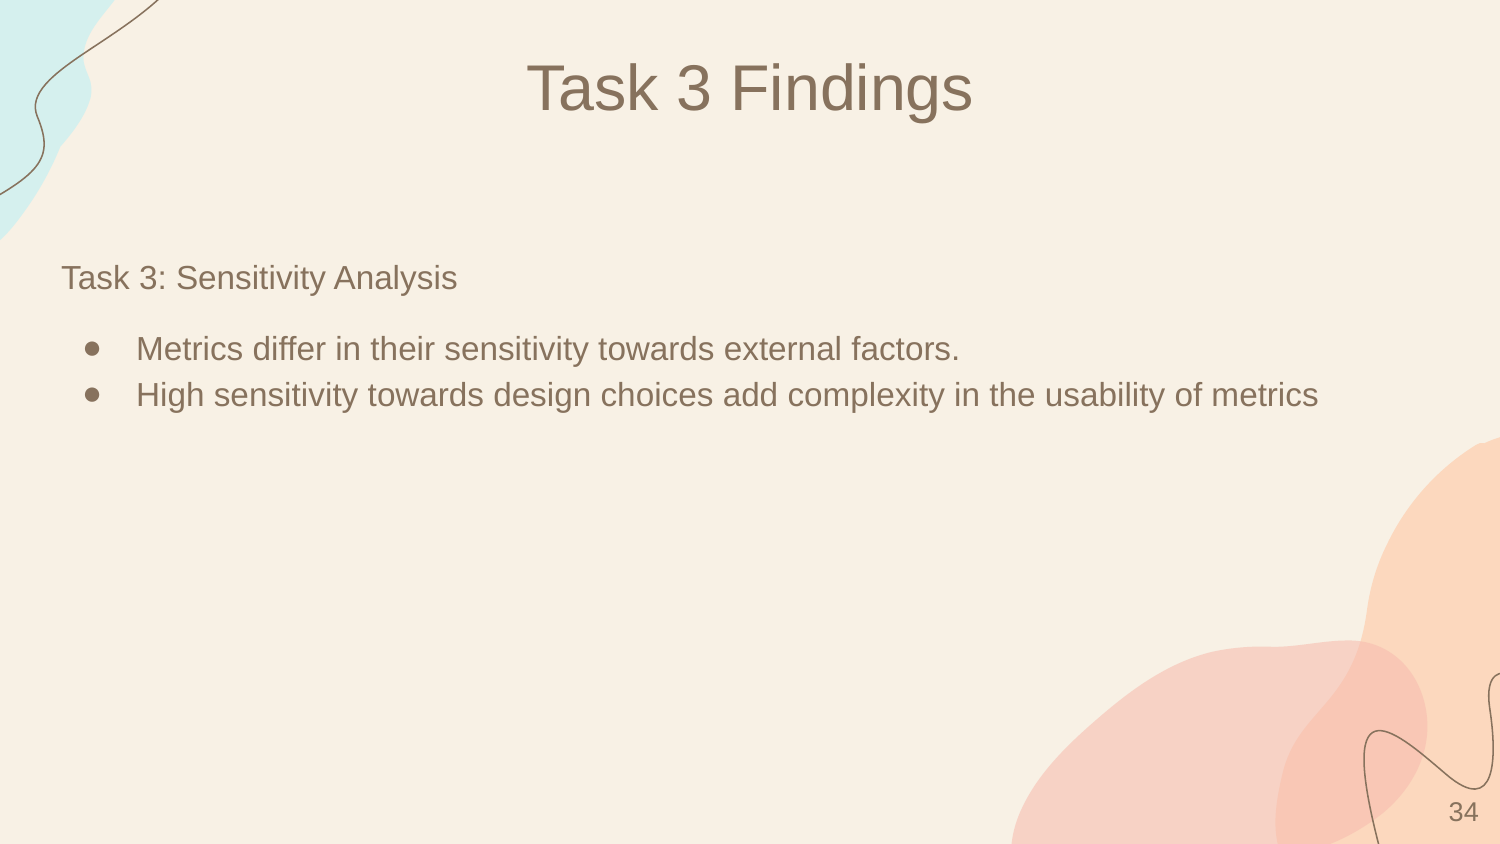

# Task 3 Findings

Task 3: Sensitivity Analysis
Metrics differ in their sensitivity towards external factors.
High sensitivity towards design choices add complexity in the usability of metrics

34